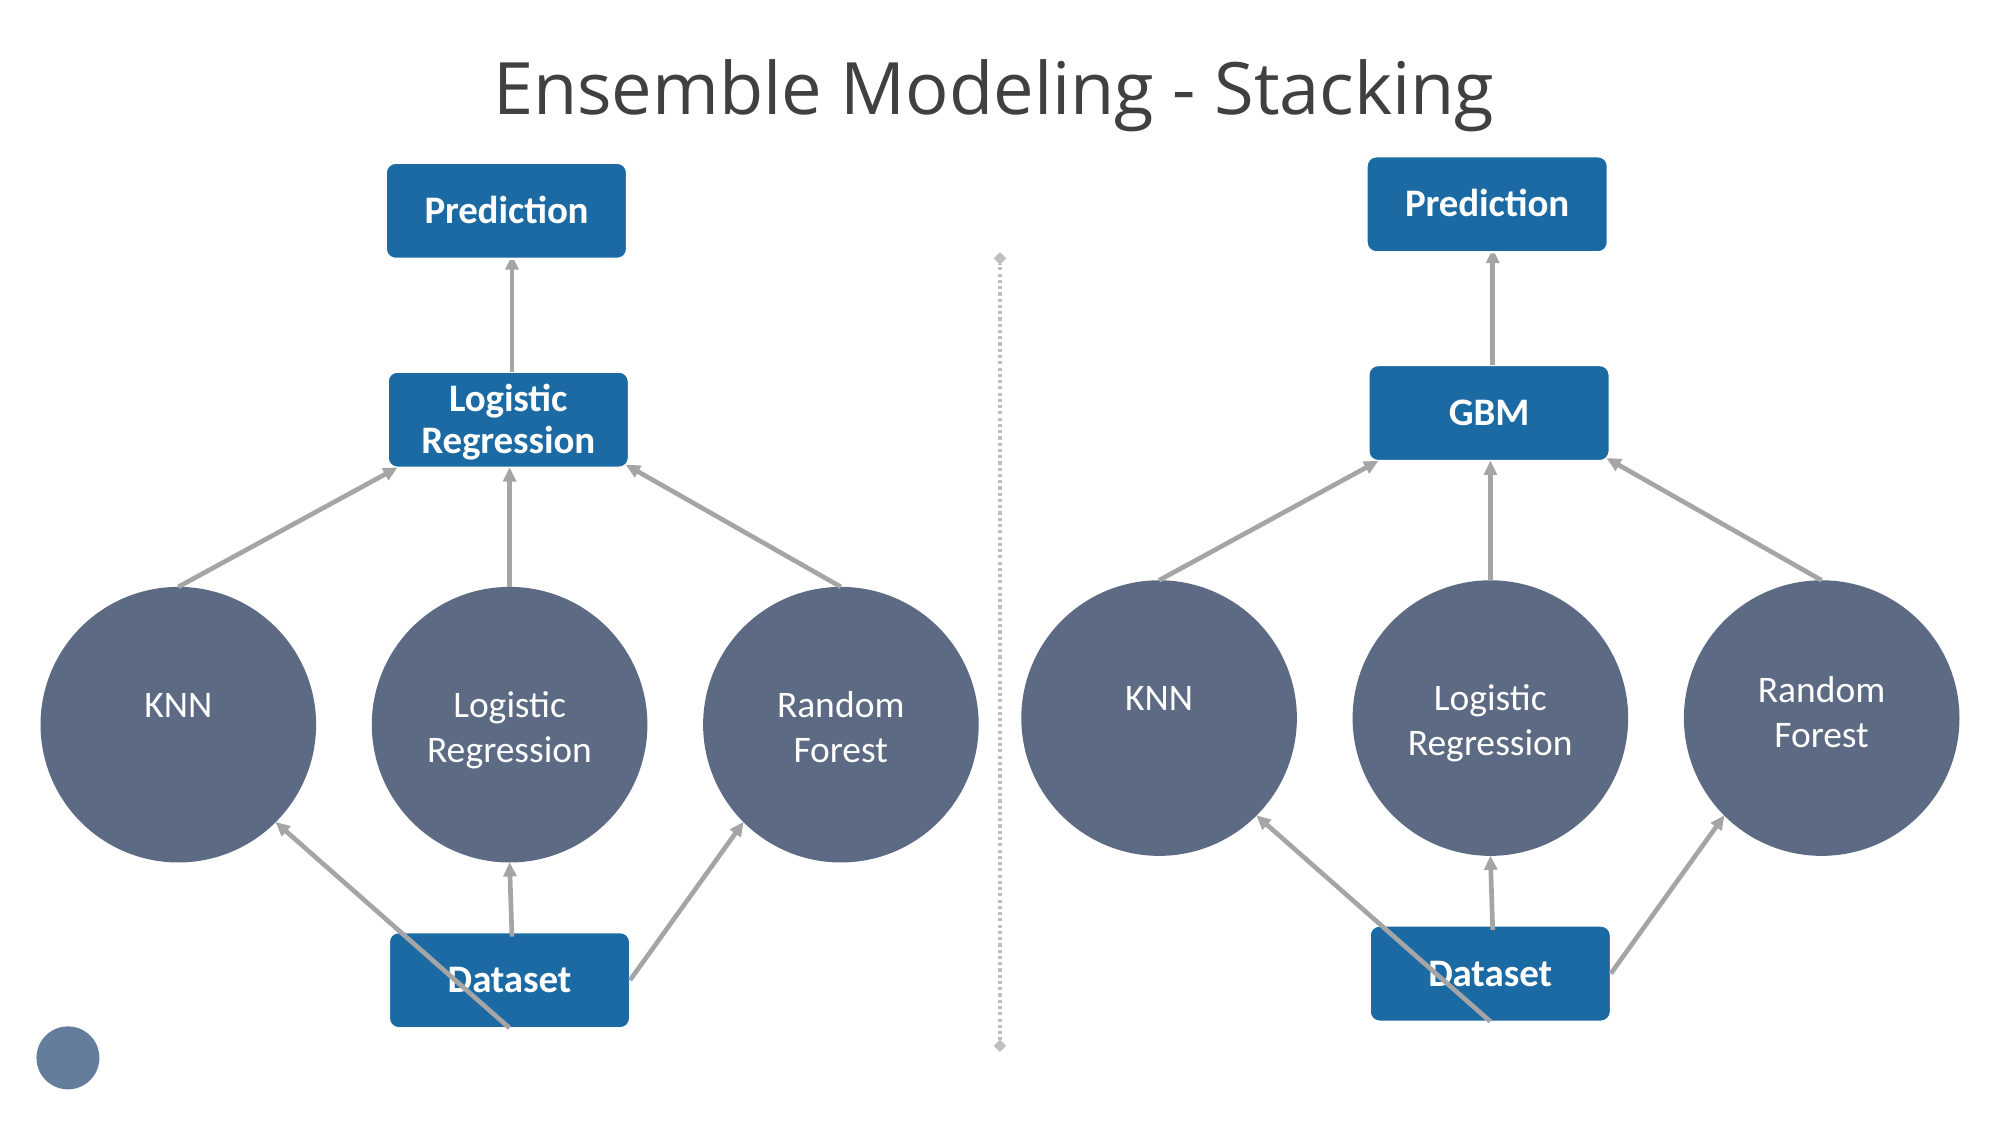

# Ensemble Modeling - Stacking
Prediction
GBM

KNN

Logistic Regression

Random Forest
Dataset
Prediction
Logistic Regression

KNN

Logistic Regression

Random Forest
Dataset